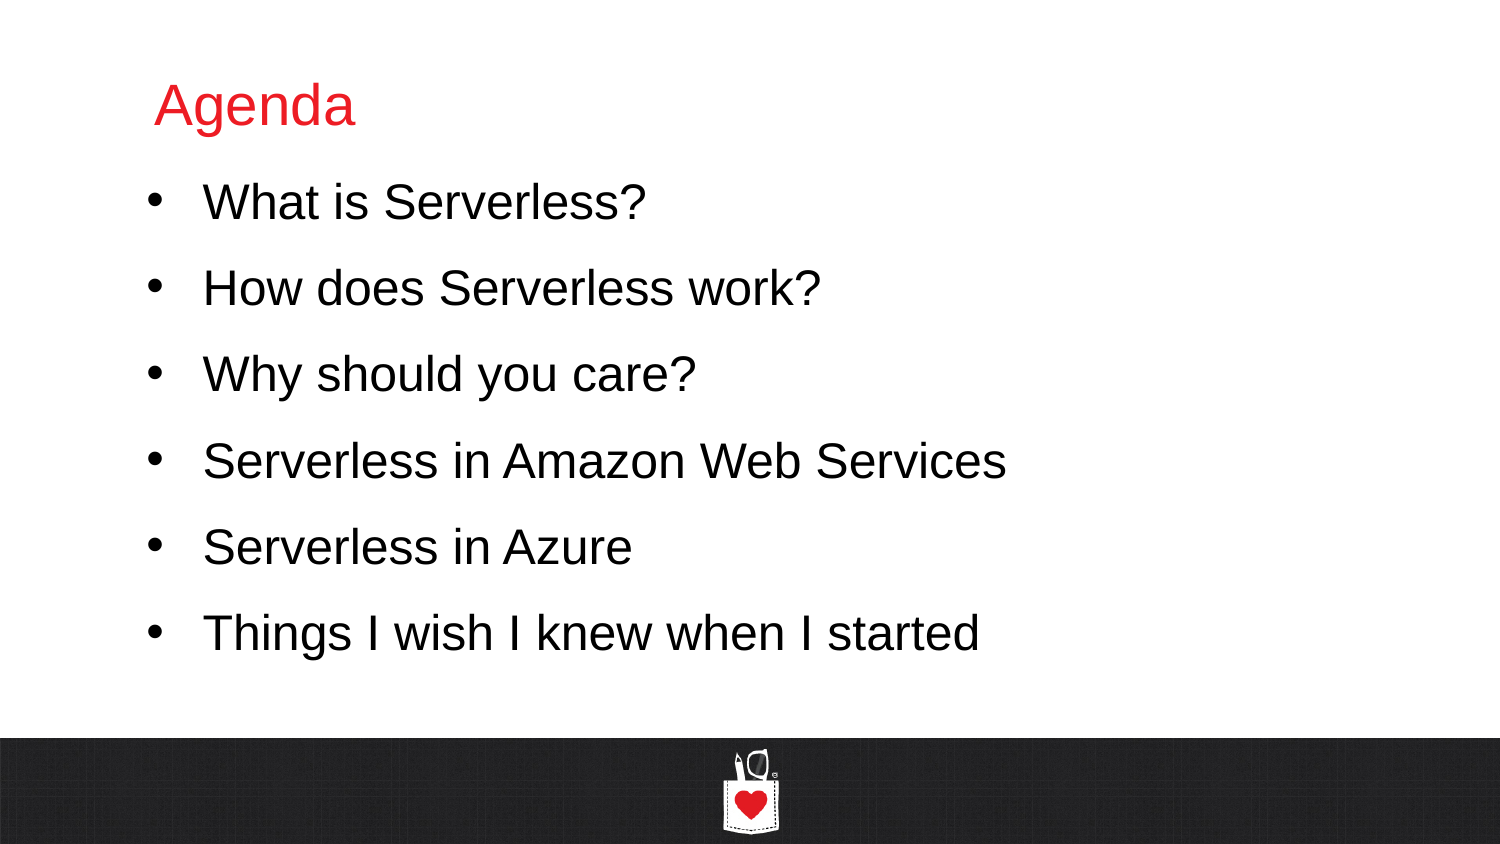

# Agenda
What is Serverless?
How does Serverless work?
Why should you care?
Serverless in Amazon Web Services
Serverless in Azure
Things I wish I knew when I started